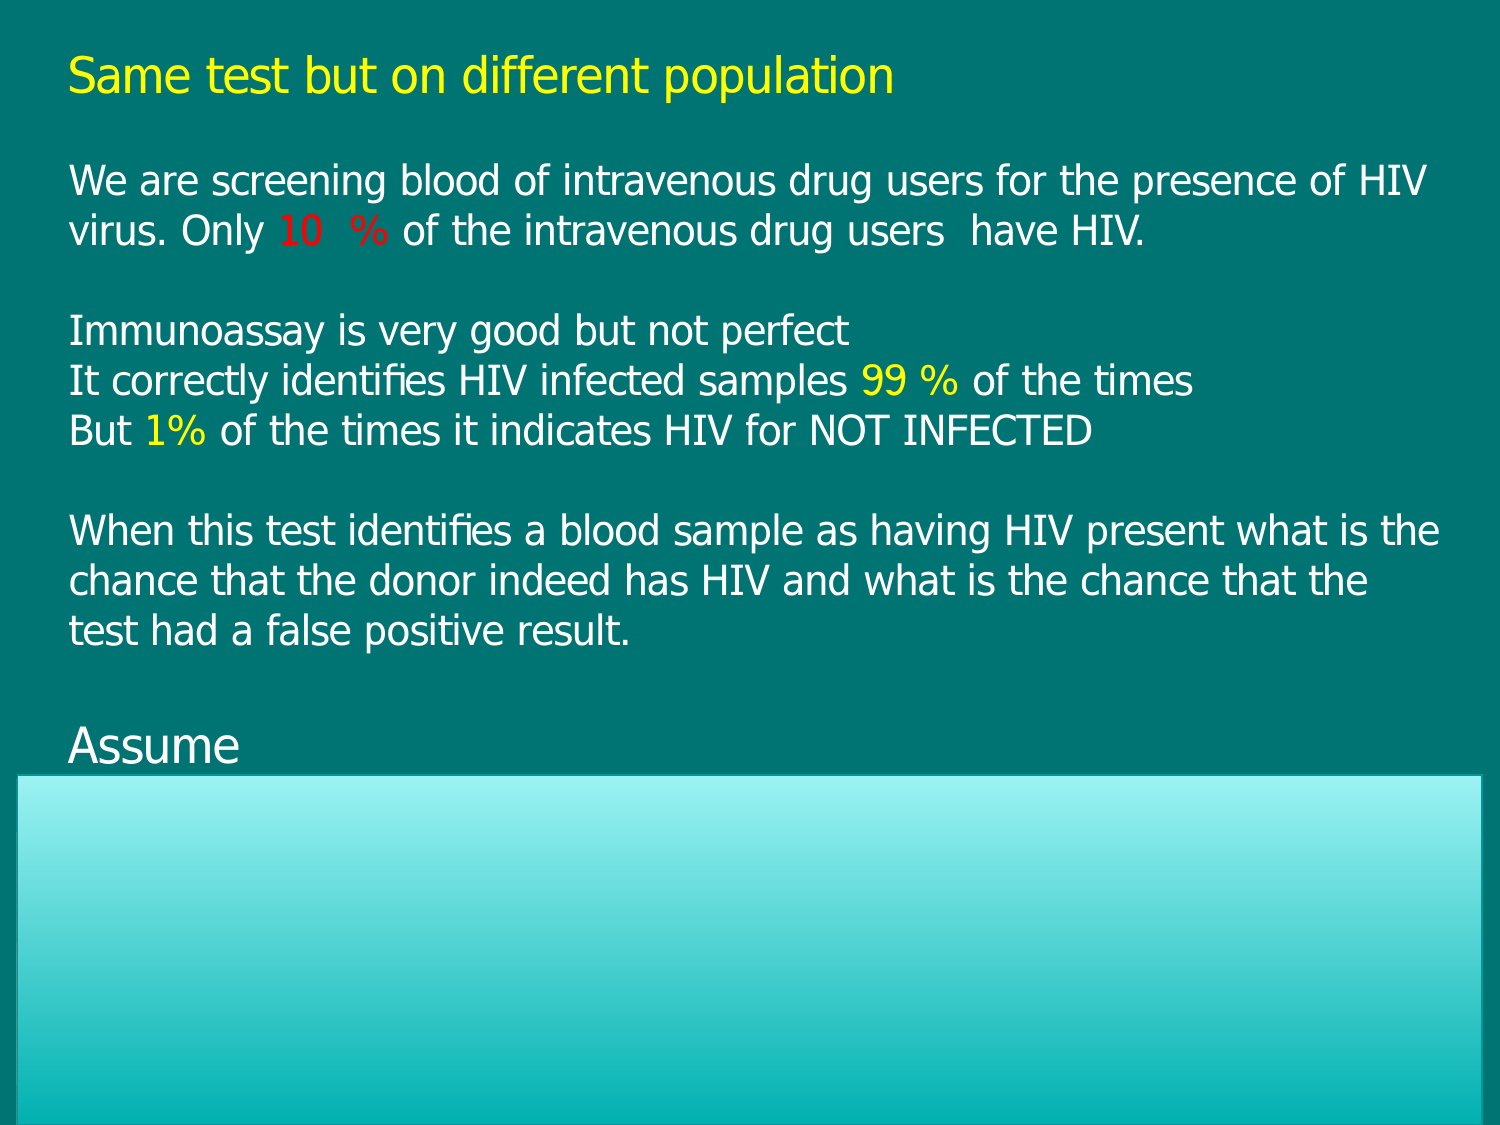

Same test but on different population

We are screening blood of intravenous drug users for the presence of HIV virus. Only 10  % of the intravenous drug users  have HIV.

Immunoassay is very good but not perfect
It correctly identifies HIV infected samples 99 % of the times
But 1% of the times it indicates HIV for NOT INFECTED

When this test identifies a blood sample as having HIV present what is the chance that the donor indeed has HIV and what is the chance that the test had a false positive result.

Assume
100,000 tested – (10%) 10,000 has HIV (9900 identified 100 NOT)
90,000 without HIV – (1% false positive) 900 will be indicated as infected = 9900+900=10800 will test positive
of which 9900/10,800 = 92 % will be true positive and have HIV and  8 % will be false positive.